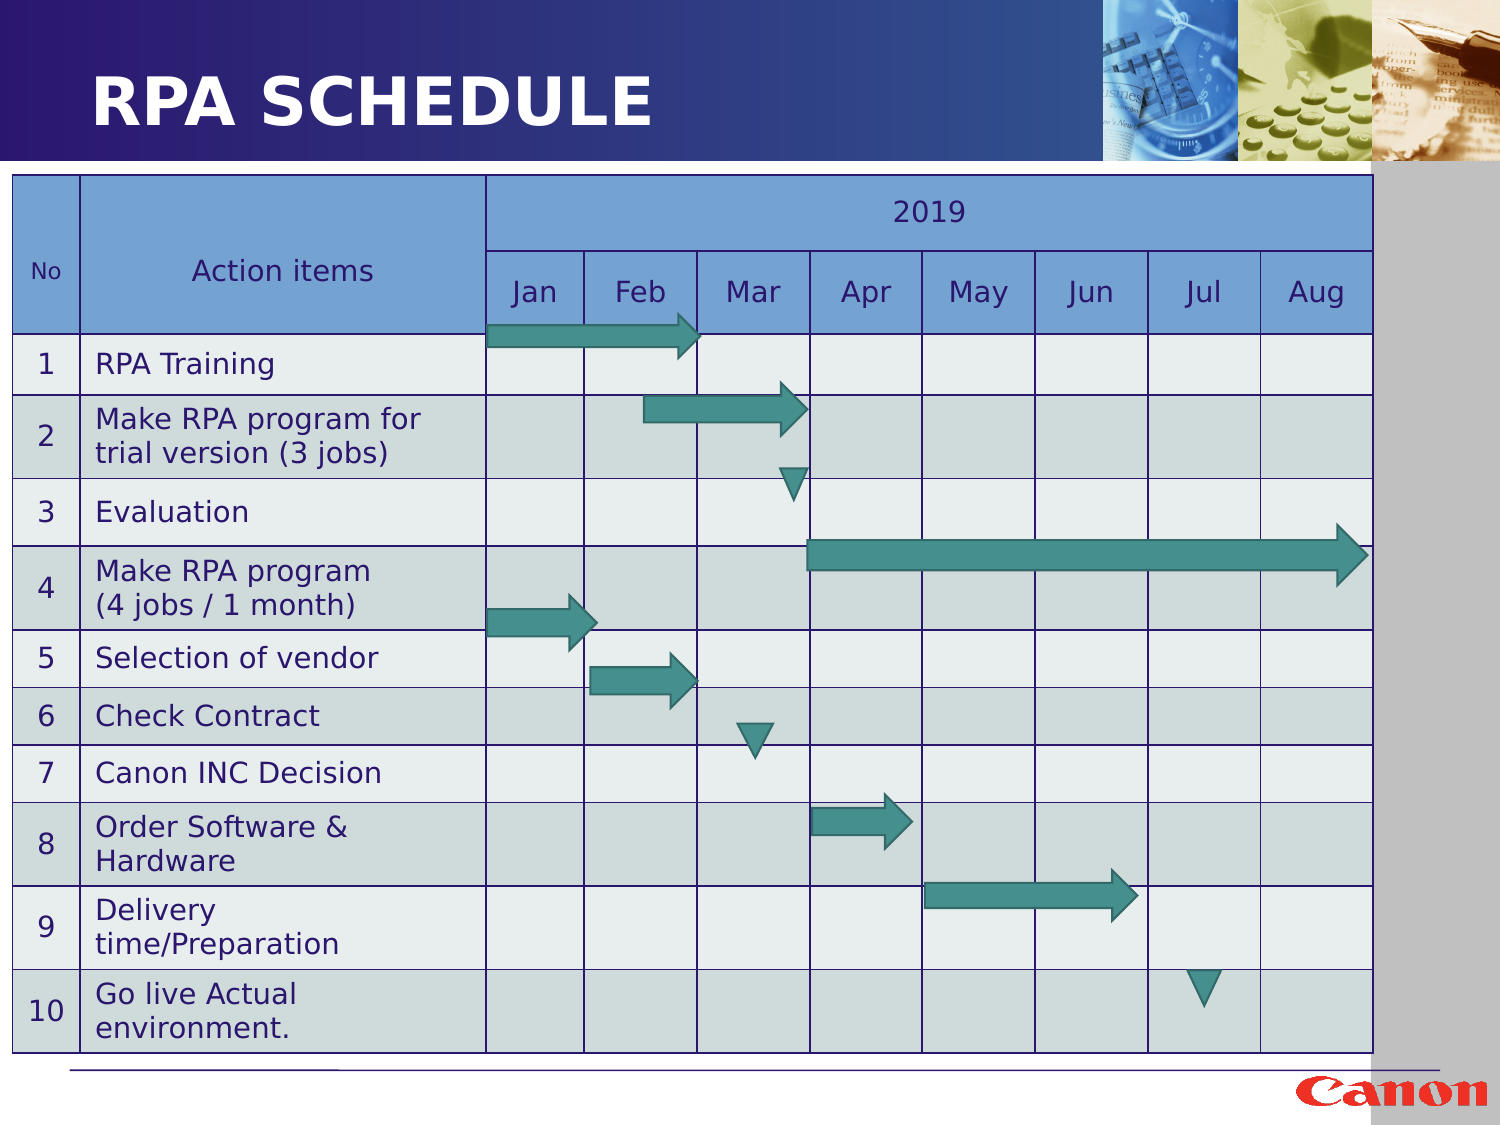

# RPA SCHEDULE
| No | Action items | 2019 |  |  |  |  |  |  |  |
| --- | --- | --- | --- | --- | --- | --- | --- | --- | --- |
|  |  | Jan | Feb | Mar | Apr | May | Jun | Jul | Aug |
| 1 | RPA Training |  |  |  |  |  |  |  |  |
| 2 | Make RPA program for trial version (3 jobs) |  |  |  |  |  |  |  |  |
| 3 | Evaluation |  |  |  |  |  |  |  |  |
| 4 | Make RPA program (4 jobs / 1 month) |  |  |  |  |  |  |  |  |
| 5 | Selection of vendor |  |  |  |  |  |  |  |  |
| 6 | Check Contract |  |  |  |  |  |  |  |  |
| 7 | Canon INC Decision |  |  |  |  |  |  |  |  |
| 8 | Order Software & Hardware |  |  |  |  |  |  |  |  |
| 9 | Delivery time/Preparation |  |  |  |  |  |  |  |  |
| 10 | Go live Actual environment. |  |  |  |  |  |  |  |  |